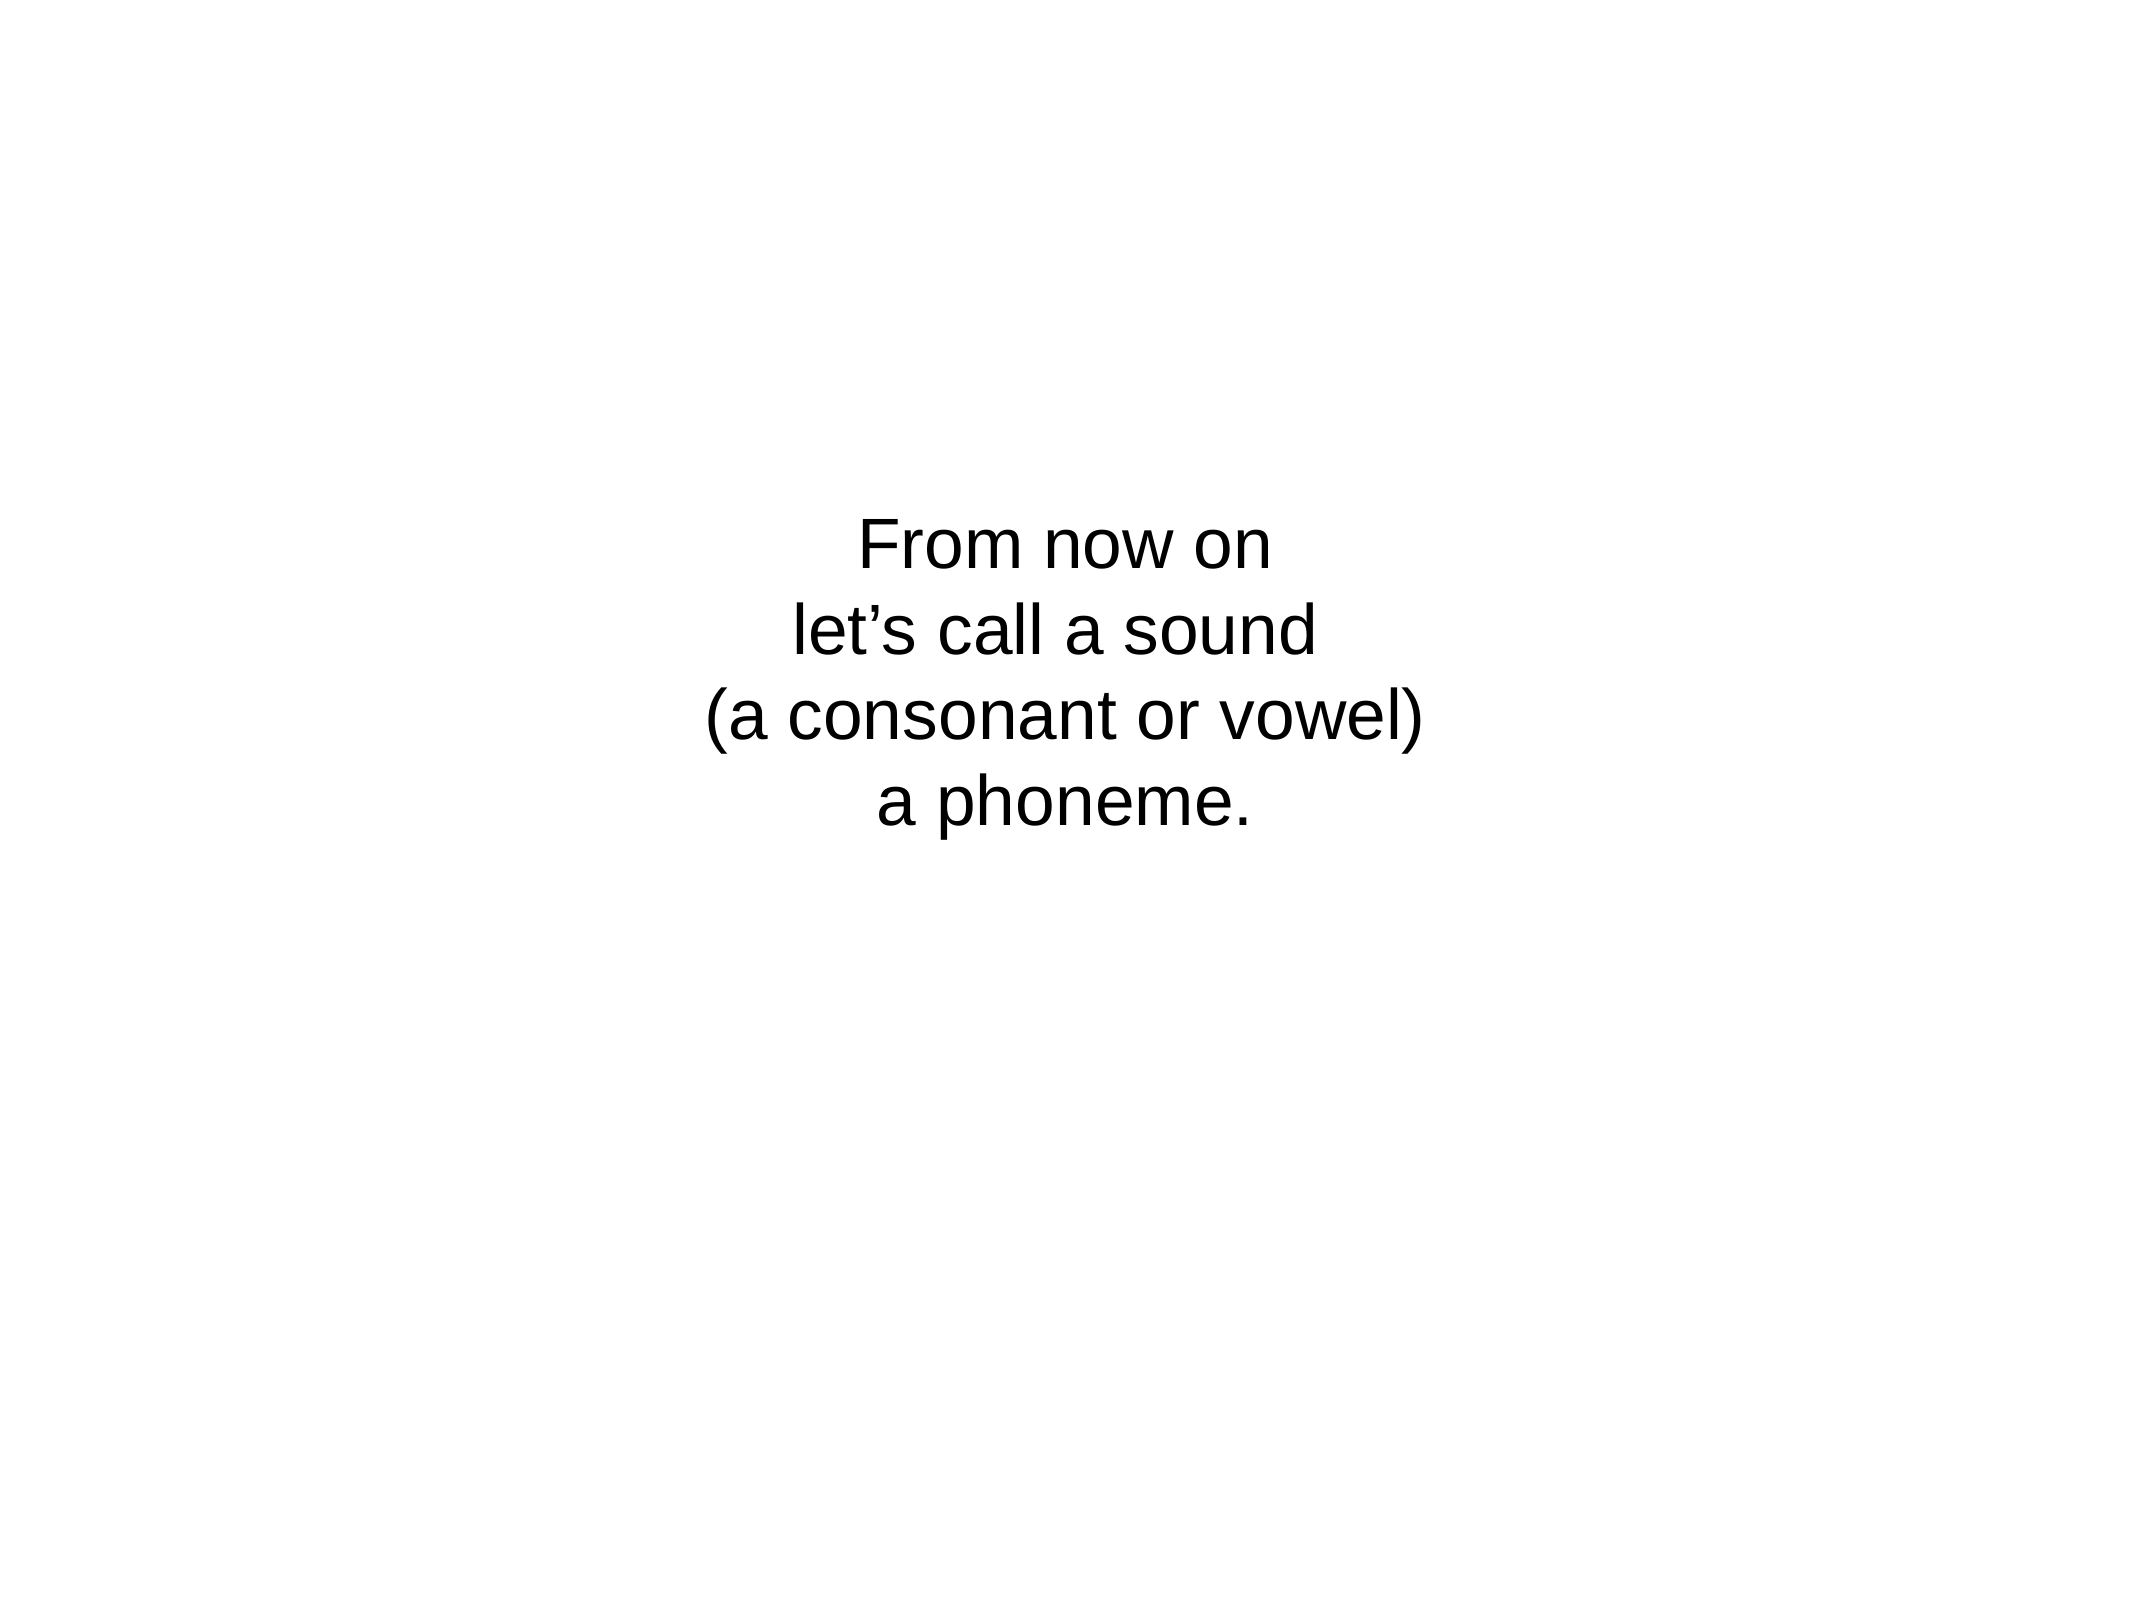

# From now on let’s call a sound (a consonant or vowel) a phoneme.